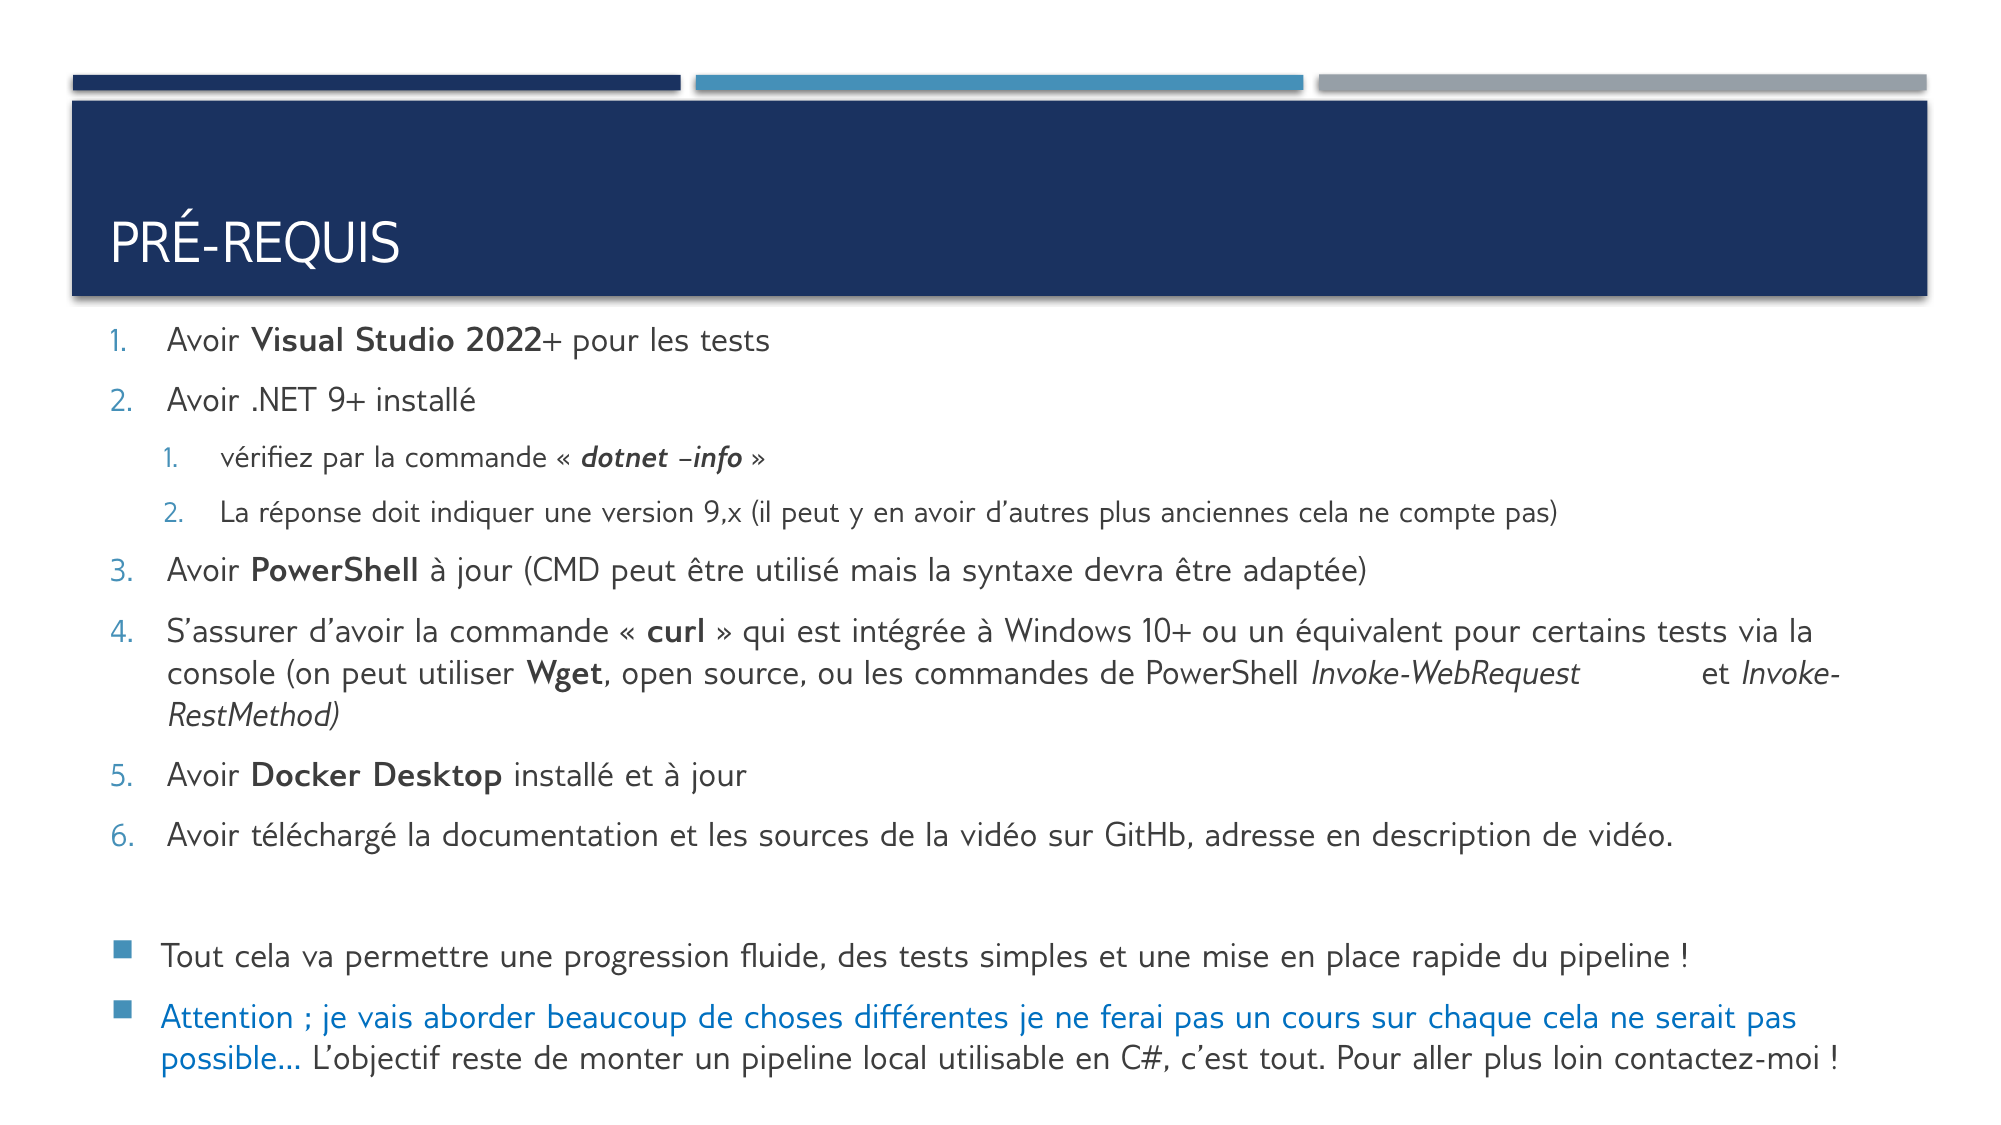

# Pré-requis
Avoir Visual Studio 2022+ pour les tests
Avoir .NET 9+ installé
vérifiez par la commande « dotnet –info »
La réponse doit indiquer une version 9,x (il peut y en avoir d’autres plus anciennes cela ne compte pas)
Avoir PowerShell à jour (CMD peut être utilisé mais la syntaxe devra être adaptée)
S’assurer d’avoir la commande « curl » qui est intégrée à Windows 10+ ou un équivalent pour certains tests via la console (on peut utiliser Wget, open source, ou les commandes de PowerShell Invoke-WebRequest	et Invoke-RestMethod)
Avoir Docker Desktop installé et à jour
Avoir téléchargé la documentation et les sources de la vidéo sur GitHb, adresse en description de vidéo.

Tout cela va permettre une progression fluide, des tests simples et une mise en place rapide du pipeline !
Attention ; je vais aborder beaucoup de choses différentes je ne ferai pas un cours sur chaque cela ne serait pas possible… L’objectif reste de monter un pipeline local utilisable en C#, c’est tout. Pour aller plus loin contactez-moi !